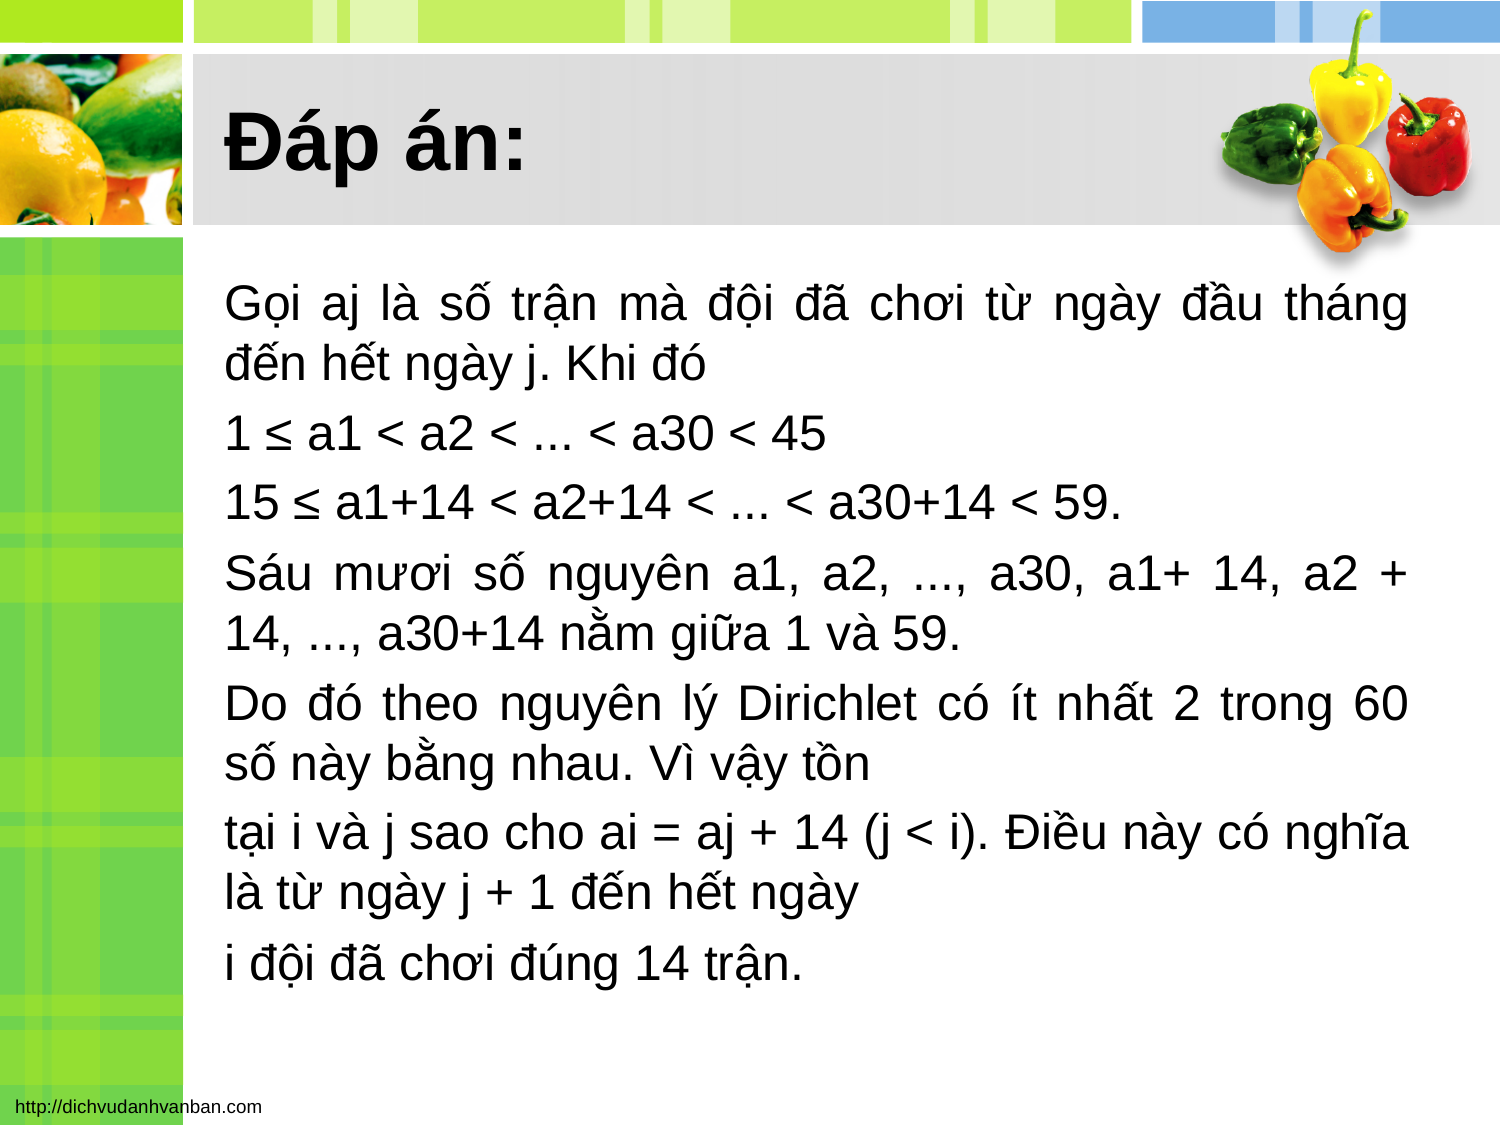

# Đáp án:
Gọi aj là số trận mà đội đã chơi từ ngày đầu tháng đến hết ngày j. Khi đó
1 ≤ a1 < a2 < ... < a30 < 45
15 ≤ a1+14 < a2+14 < ... < a30+14 < 59.
Sáu mươi số nguyên a1, a2, ..., a30, a1+ 14, a2 + 14, ..., a30+14 nằm giữa 1 và 59.
Do đó theo nguyên lý Dirichlet có ít nhất 2 trong 60 số này bằng nhau. Vì vậy tồn
tại i và j sao cho ai = aj + 14 (j < i). Điều này có nghĩa là từ ngày j + 1 đến hết ngày
i đội đã chơi đúng 14 trận.